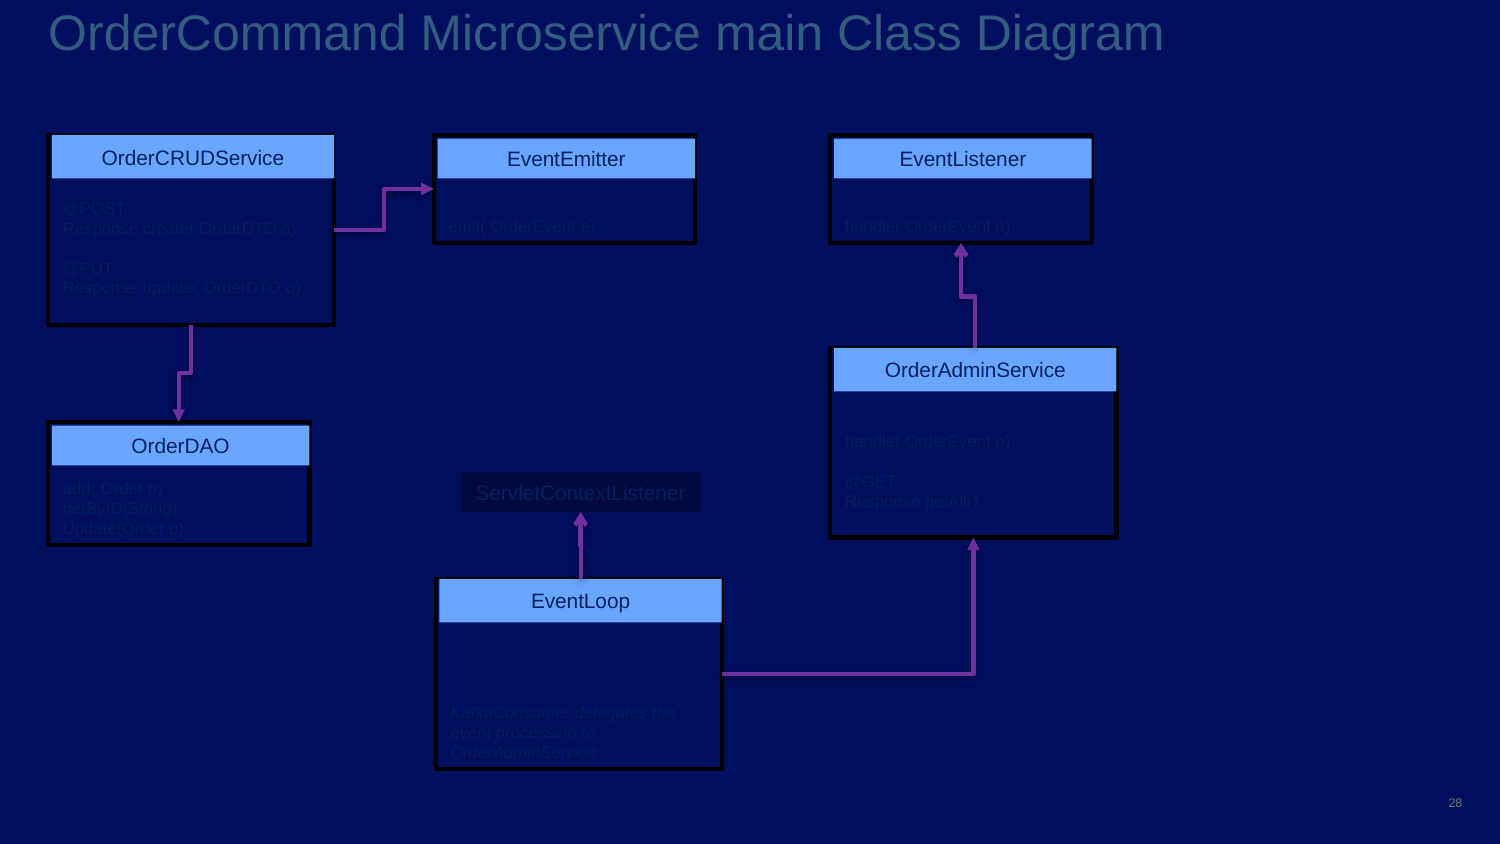

# OrderCommand Microservice main Class Diagram
@POST
Response create( OrderDTO o)

@PUT
Response update( OrderDTO o)

OrderCRUDService
emit( OrderEvent e)
handle( OrderEvent e)
EventEmitter
EventListener
handle( OrderEvent e)

@GET
Response getAll()

OrderAdminService
add( Order o)
getByID(String)
Update(Order o)
OrderDAO
ServletContextListener
KafkaConsumer delegates the event processing to OrderAdminService
EventLoop
28